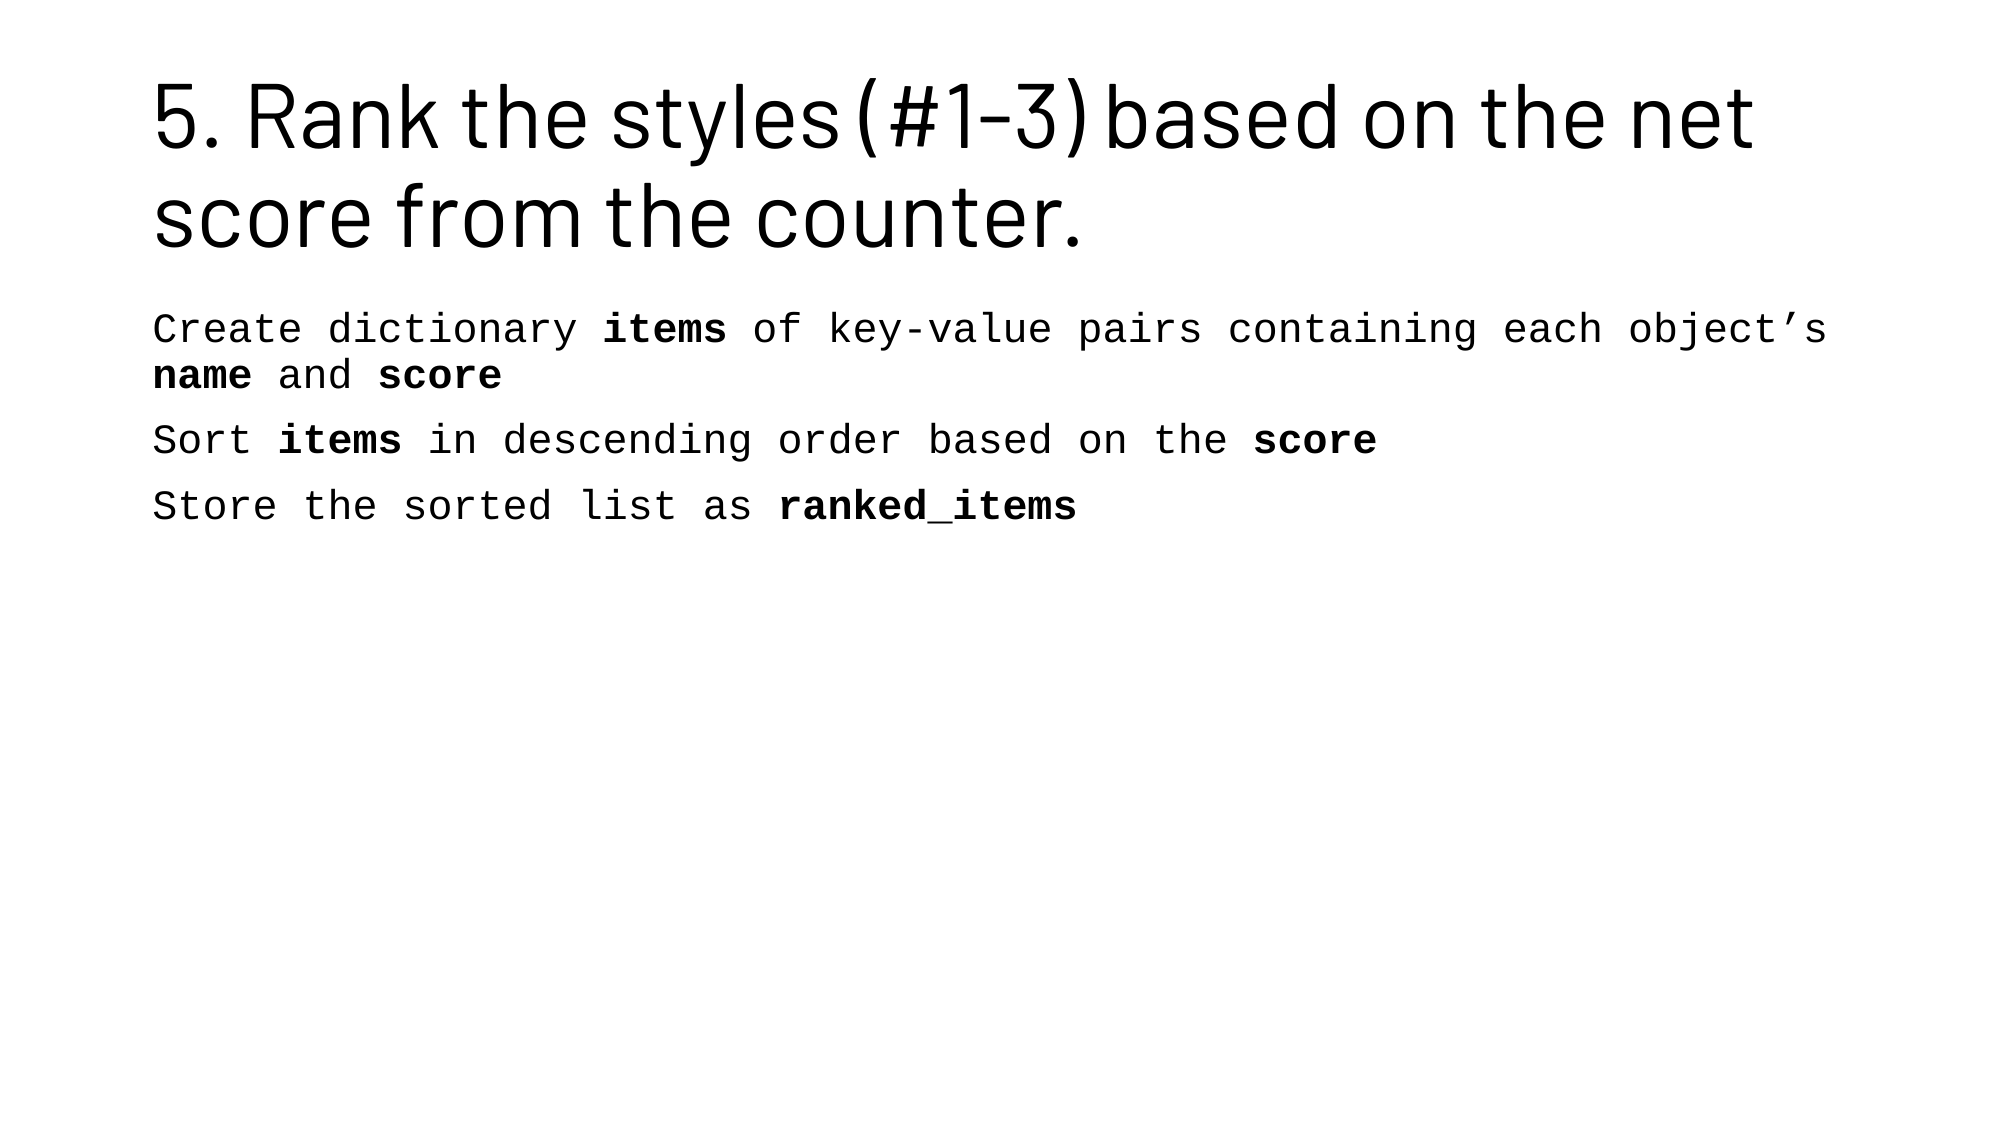

# 5. Rank the styles (#1-3) based on the net score from the counter.
Create dictionary items of key-value pairs containing each object’s name and score
Sort items in descending order based on the score
Store the sorted list as ranked_items